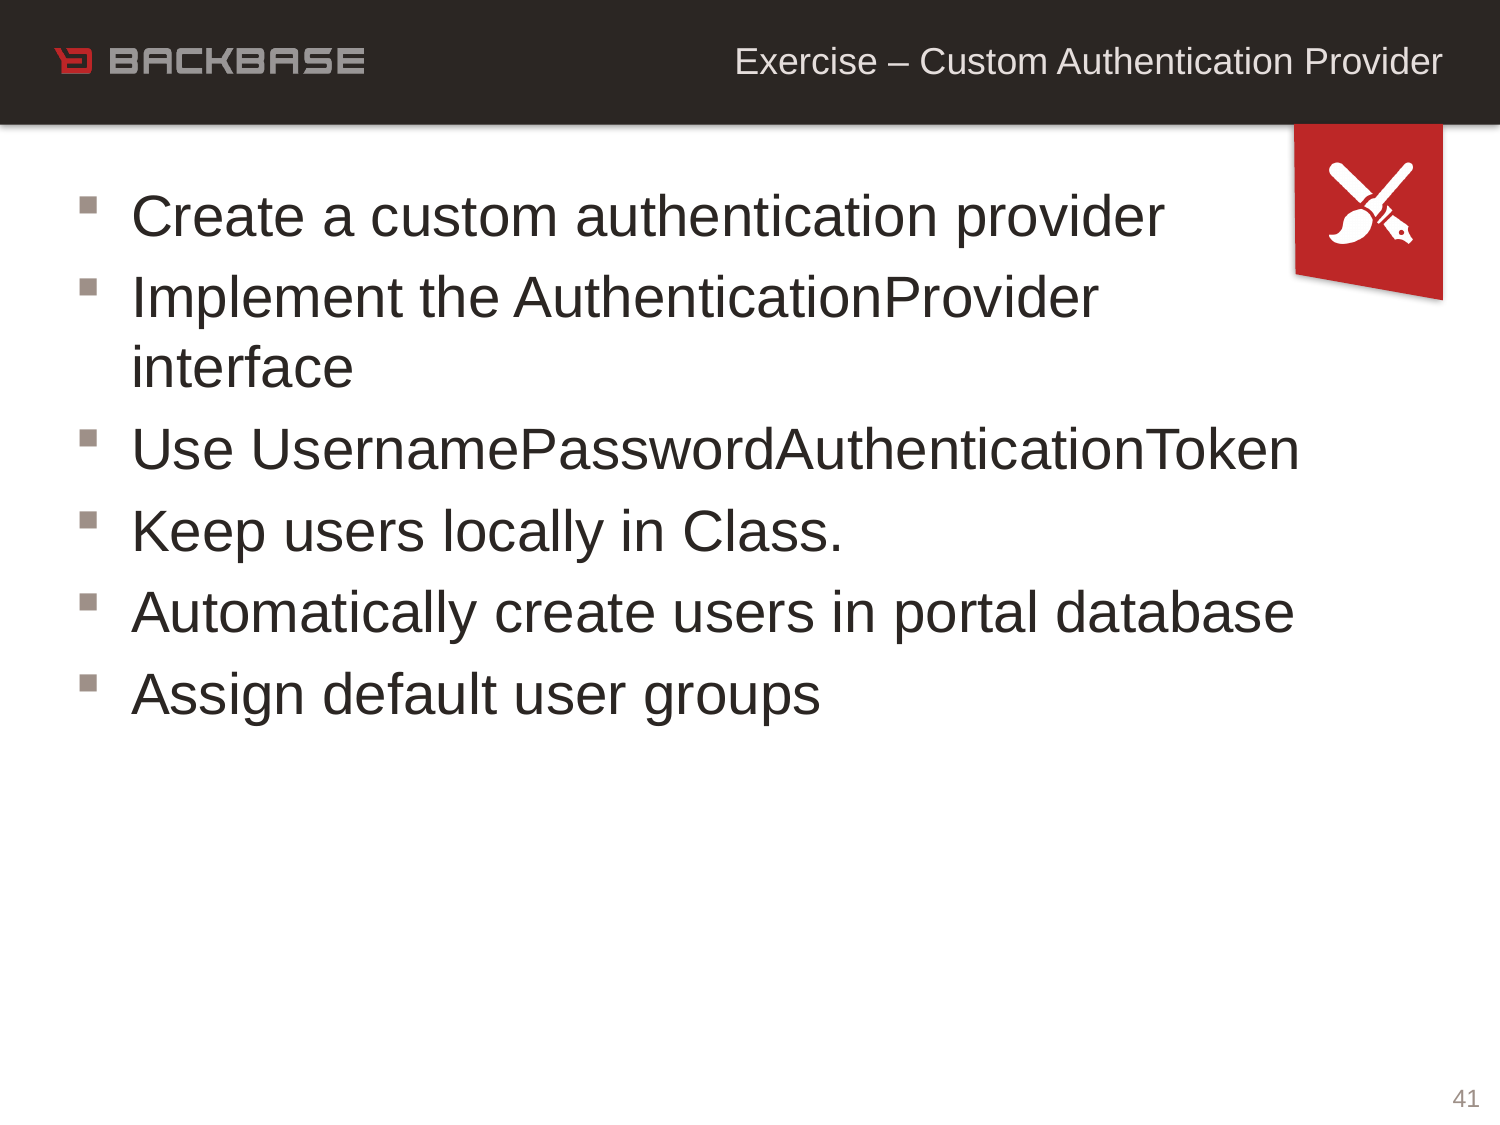

Exercise – Custom Authentication Provider
Create a custom authentication provider
Implement the AuthenticationProvider interface
Use UsernamePasswordAuthenticationToken
Keep users locally in Class.
Automatically create users in portal database
Assign default user groups

41